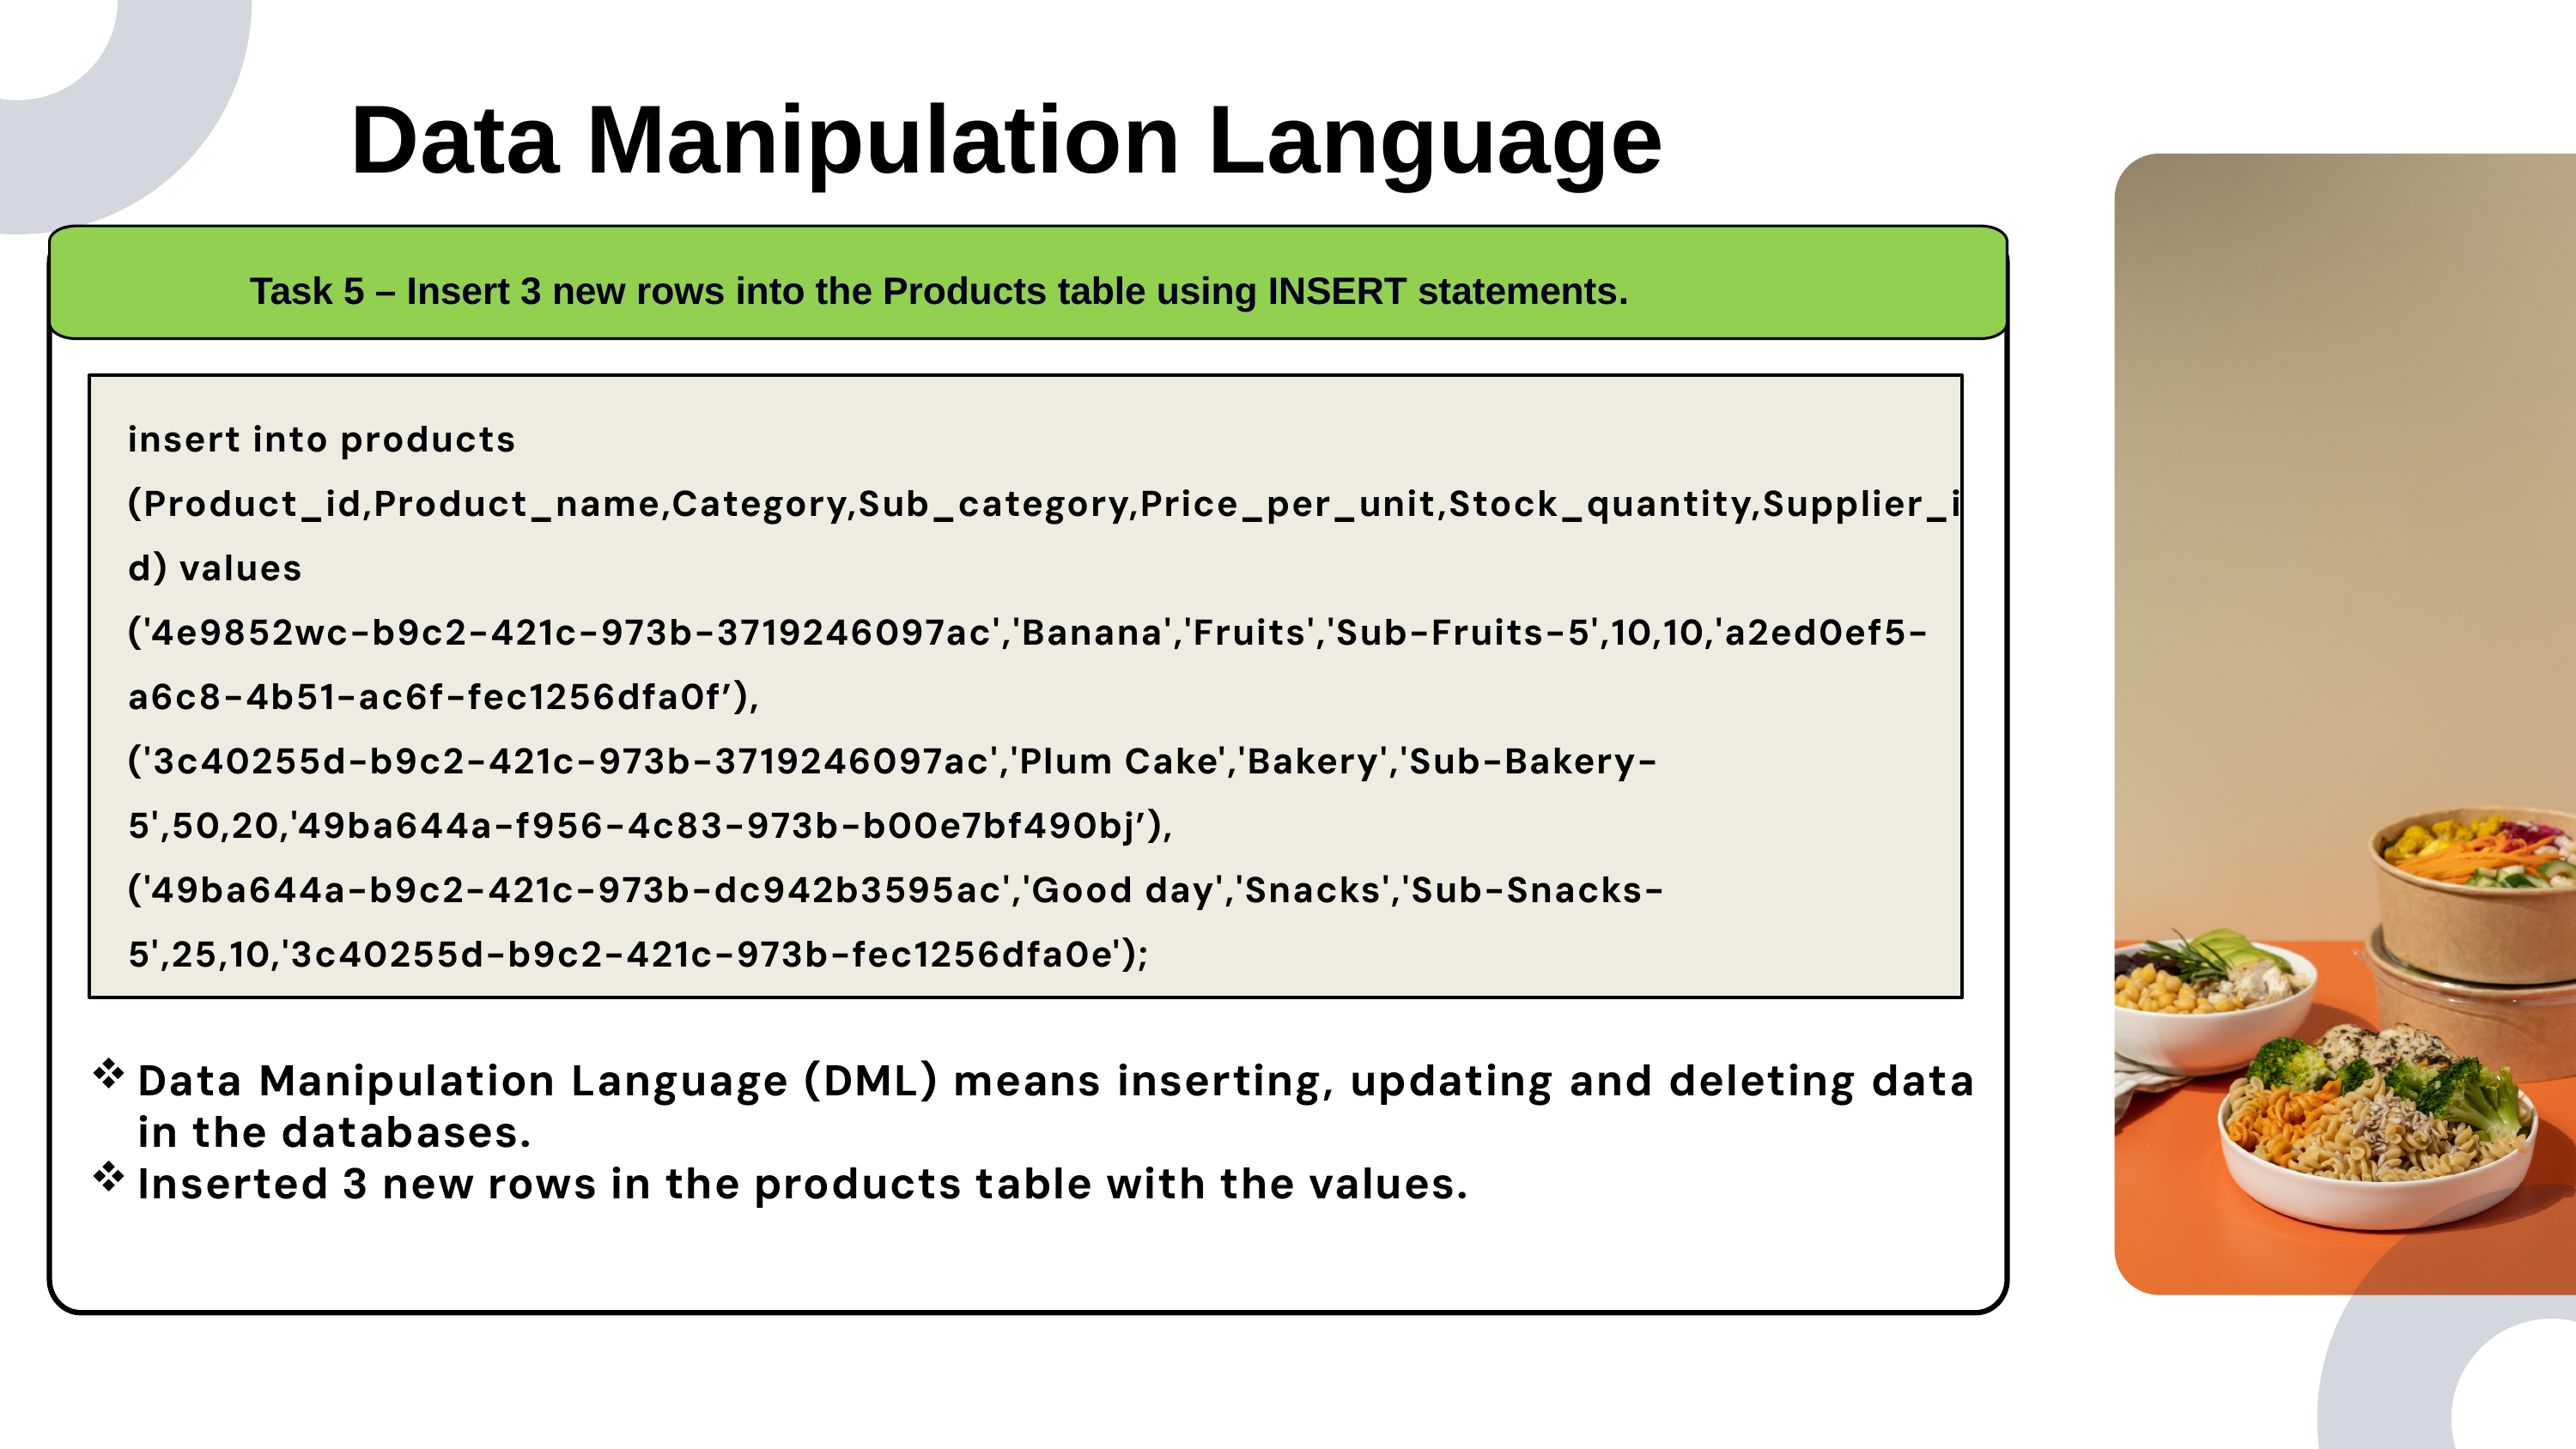

Data Manipulation Language

Task 5 – Insert 3 new rows into the Products table using INSERT statements.

insert into products (Product_id,Product_name,Category,Sub_category,Price_per_unit,Stock_quantity,Supplier_id) values
('4e9852wc-b9c2-421c-973b-3719246097ac','Banana','Fruits','Sub-Fruits-5',10,10,'a2ed0ef5-a6c8-4b51-ac6f-fec1256dfa0f’),
('3c40255d-b9c2-421c-973b-3719246097ac','Plum Cake','Bakery','Sub-Bakery-5',50,20,'49ba644a-f956-4c83-973b-b00e7bf490bj’),
('49ba644a-b9c2-421c-973b-dc942b3595ac','Good day','Snacks','Sub-Snacks-5',25,10,'3c40255d-b9c2-421c-973b-fec1256dfa0e');
Data Manipulation Language (DML) means inserting, updating and deleting data in the databases.
Inserted 3 new rows in the products table with the values.